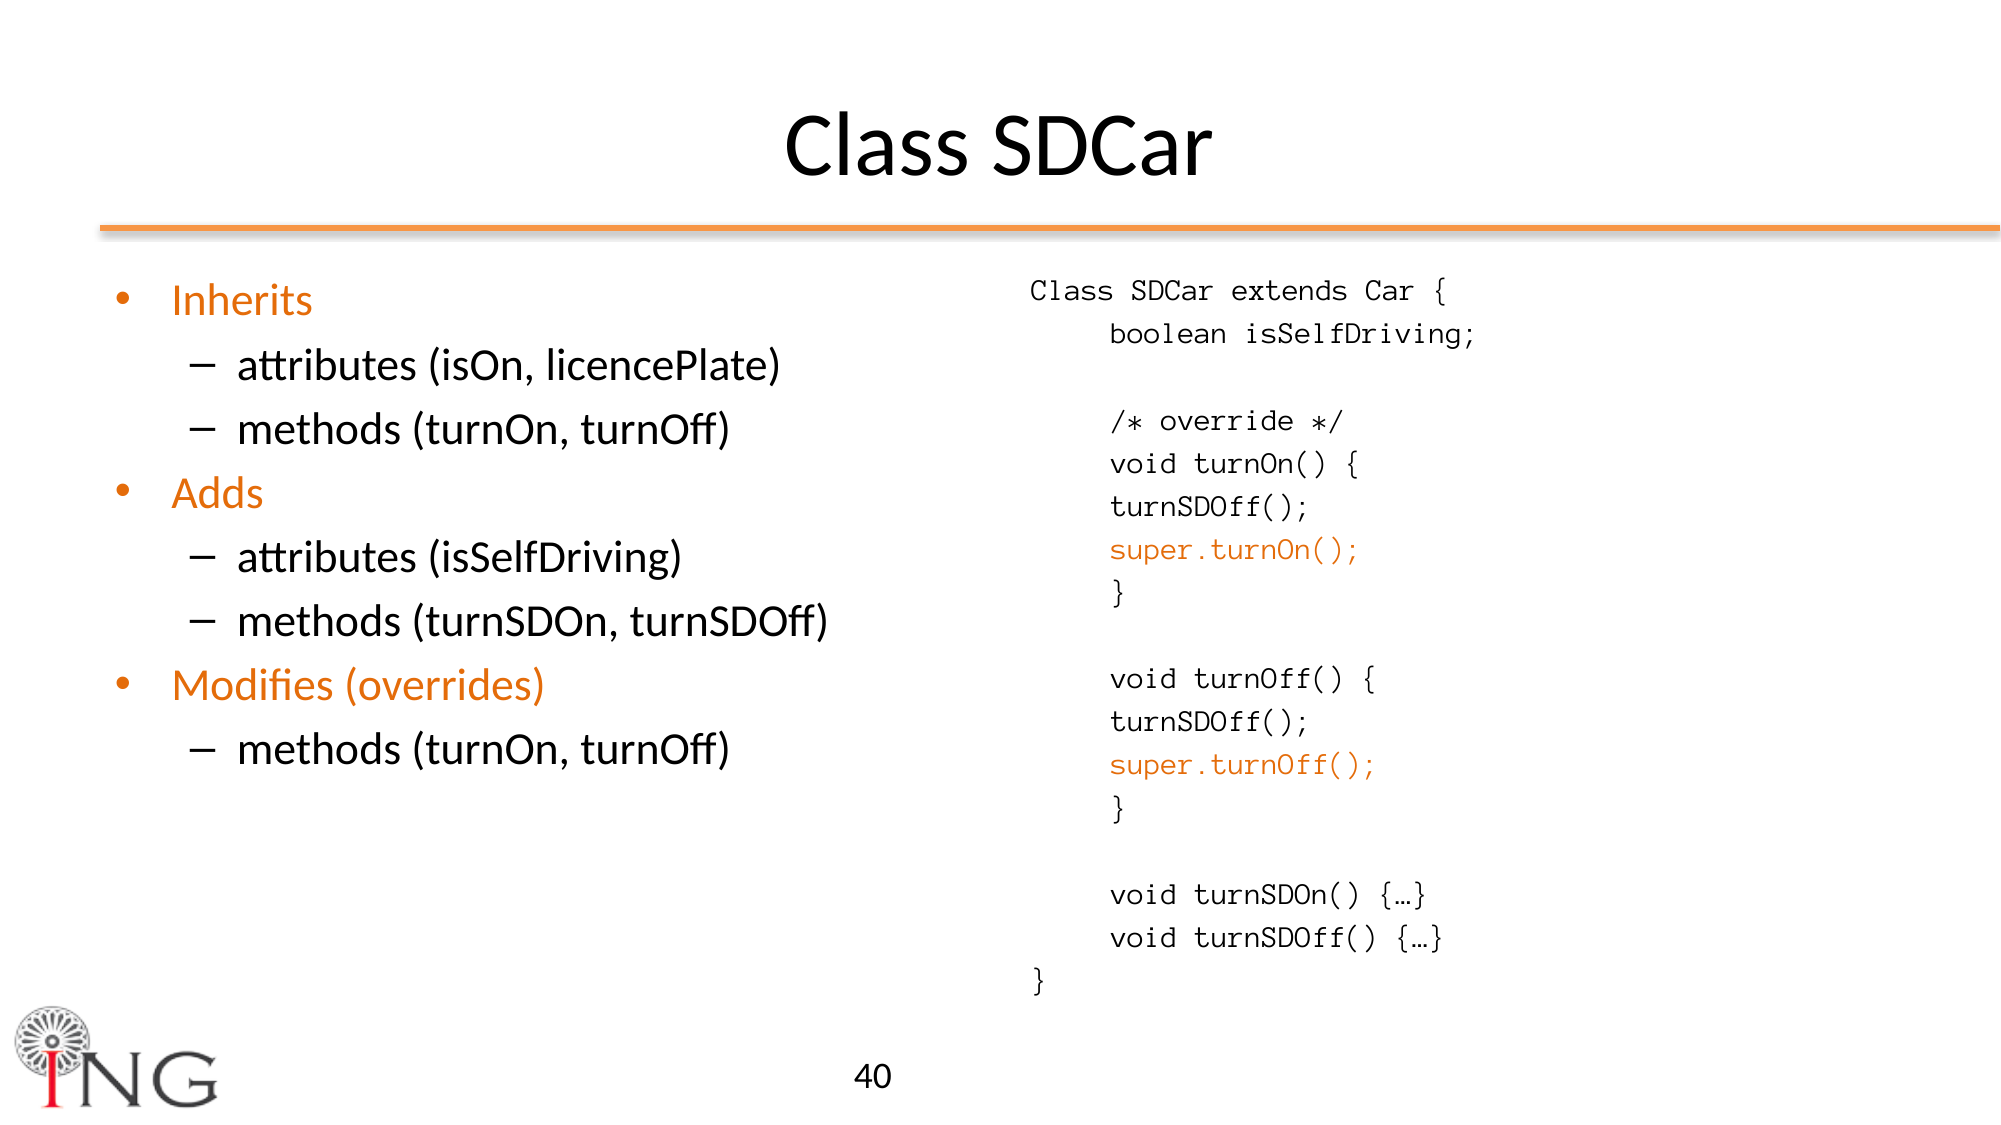

# Class SDCar
Inherits
attributes (isOn, licencePlate)
methods (turnOn, turnOff)
Adds
attributes (isSelfDriving)
methods (turnSDOn, turnSDOff)
Modifies (overrides)
methods (turnOn, turnOff)
Class SDCar extends Car {
	boolean isSelfDriving;

	/* override */
	void turnOn() {
		turnSDOff();
		super.turnOn();
	}

	void turnOff() {
		turnSDOff();
		super.turnOff();
	}

	void turnSDOn() {…}
	void turnSDOff() {…}
}

40